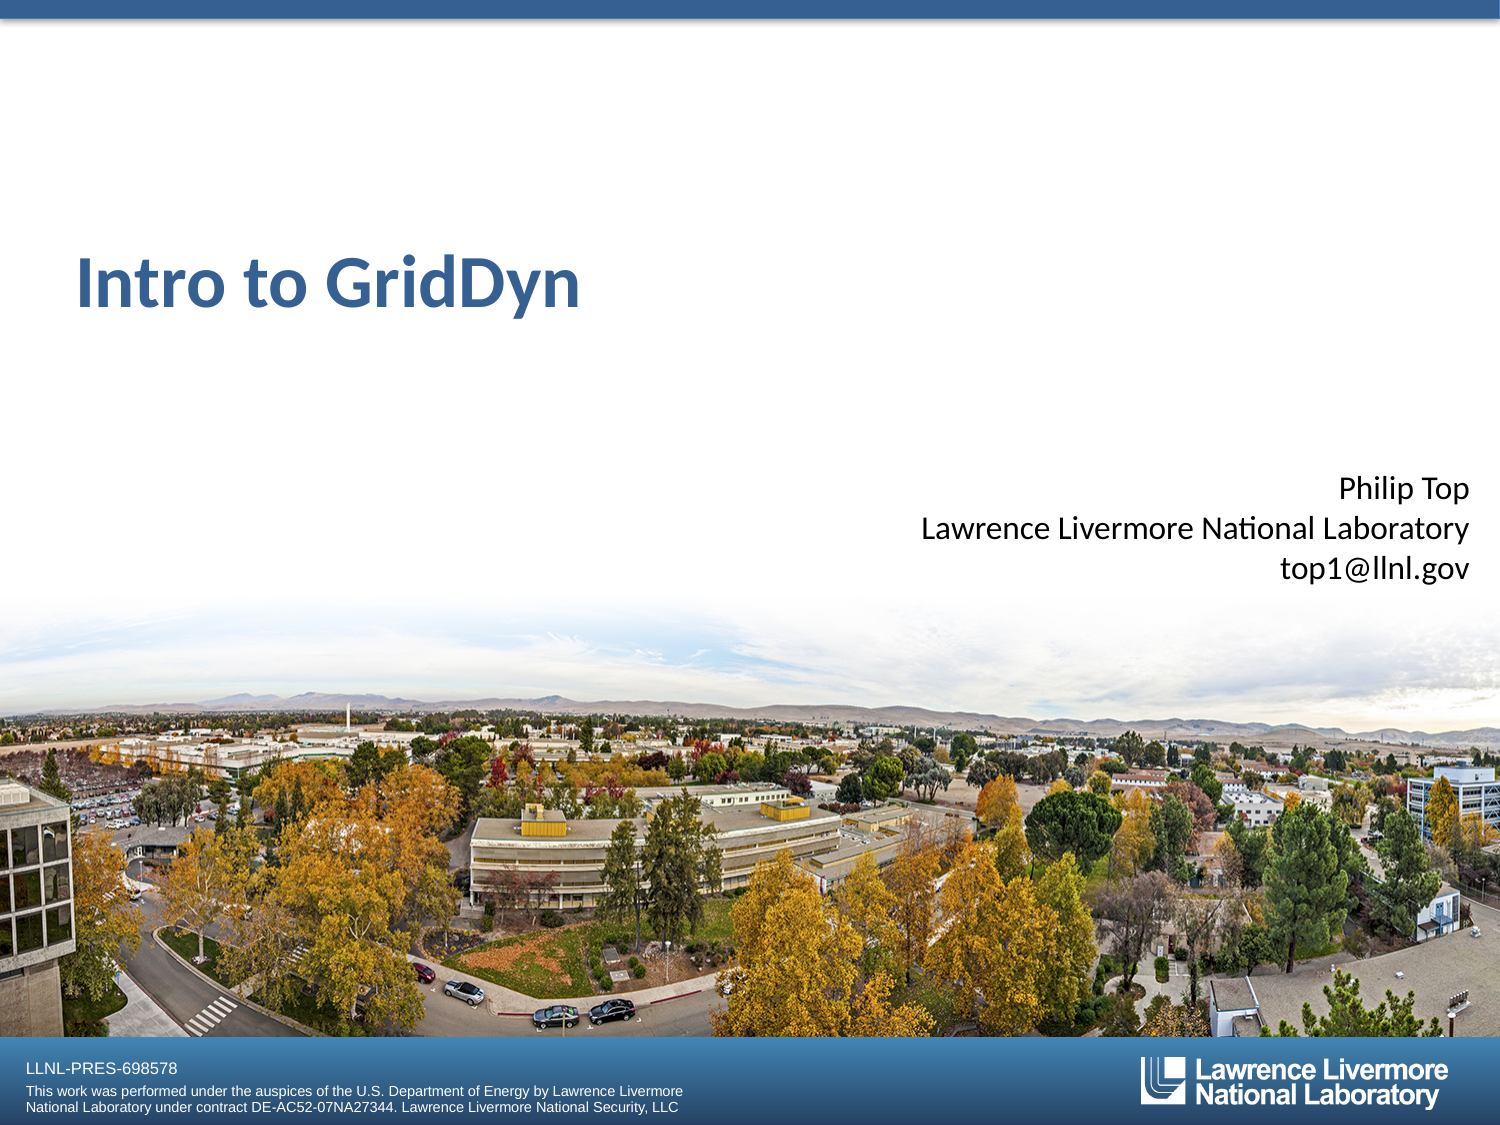

# Intro to GridDyn
Philip Top
Lawrence Livermore National Laboratory
top1@llnl.gov